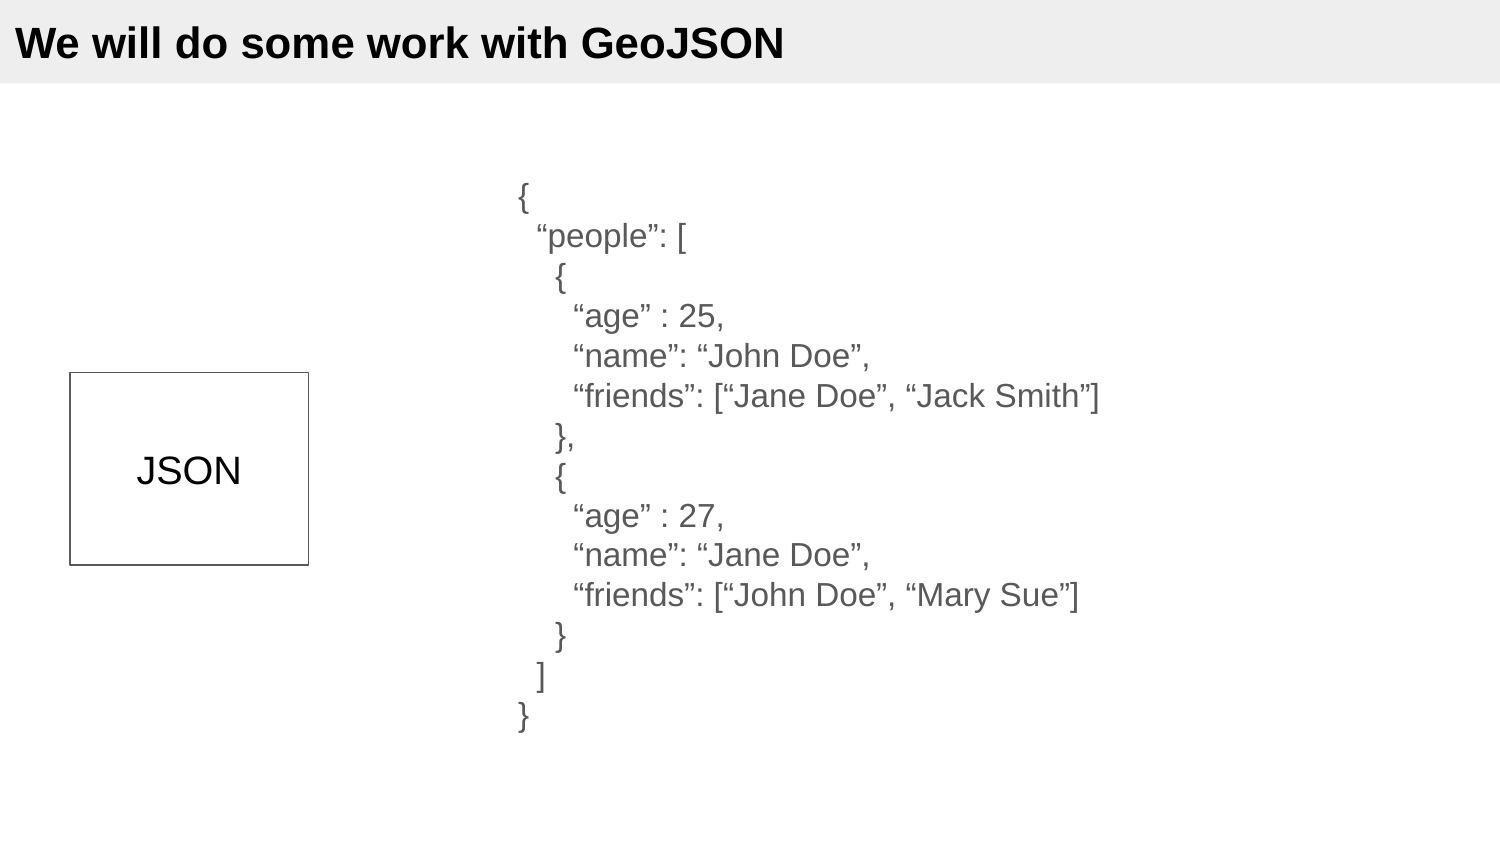

We will do some work with GeoJSON

{
  “people”: [
    {
      “age” : 25,
      “name”: “John Doe”,
      “friends”: [“Jane Doe”, “Jack Smith”]
    },
    {
      “age” : 27,
      “name”: “Jane Doe”,
      “friends”: [“John Doe”, “Mary Sue”]
    }
  ]
}
JSON